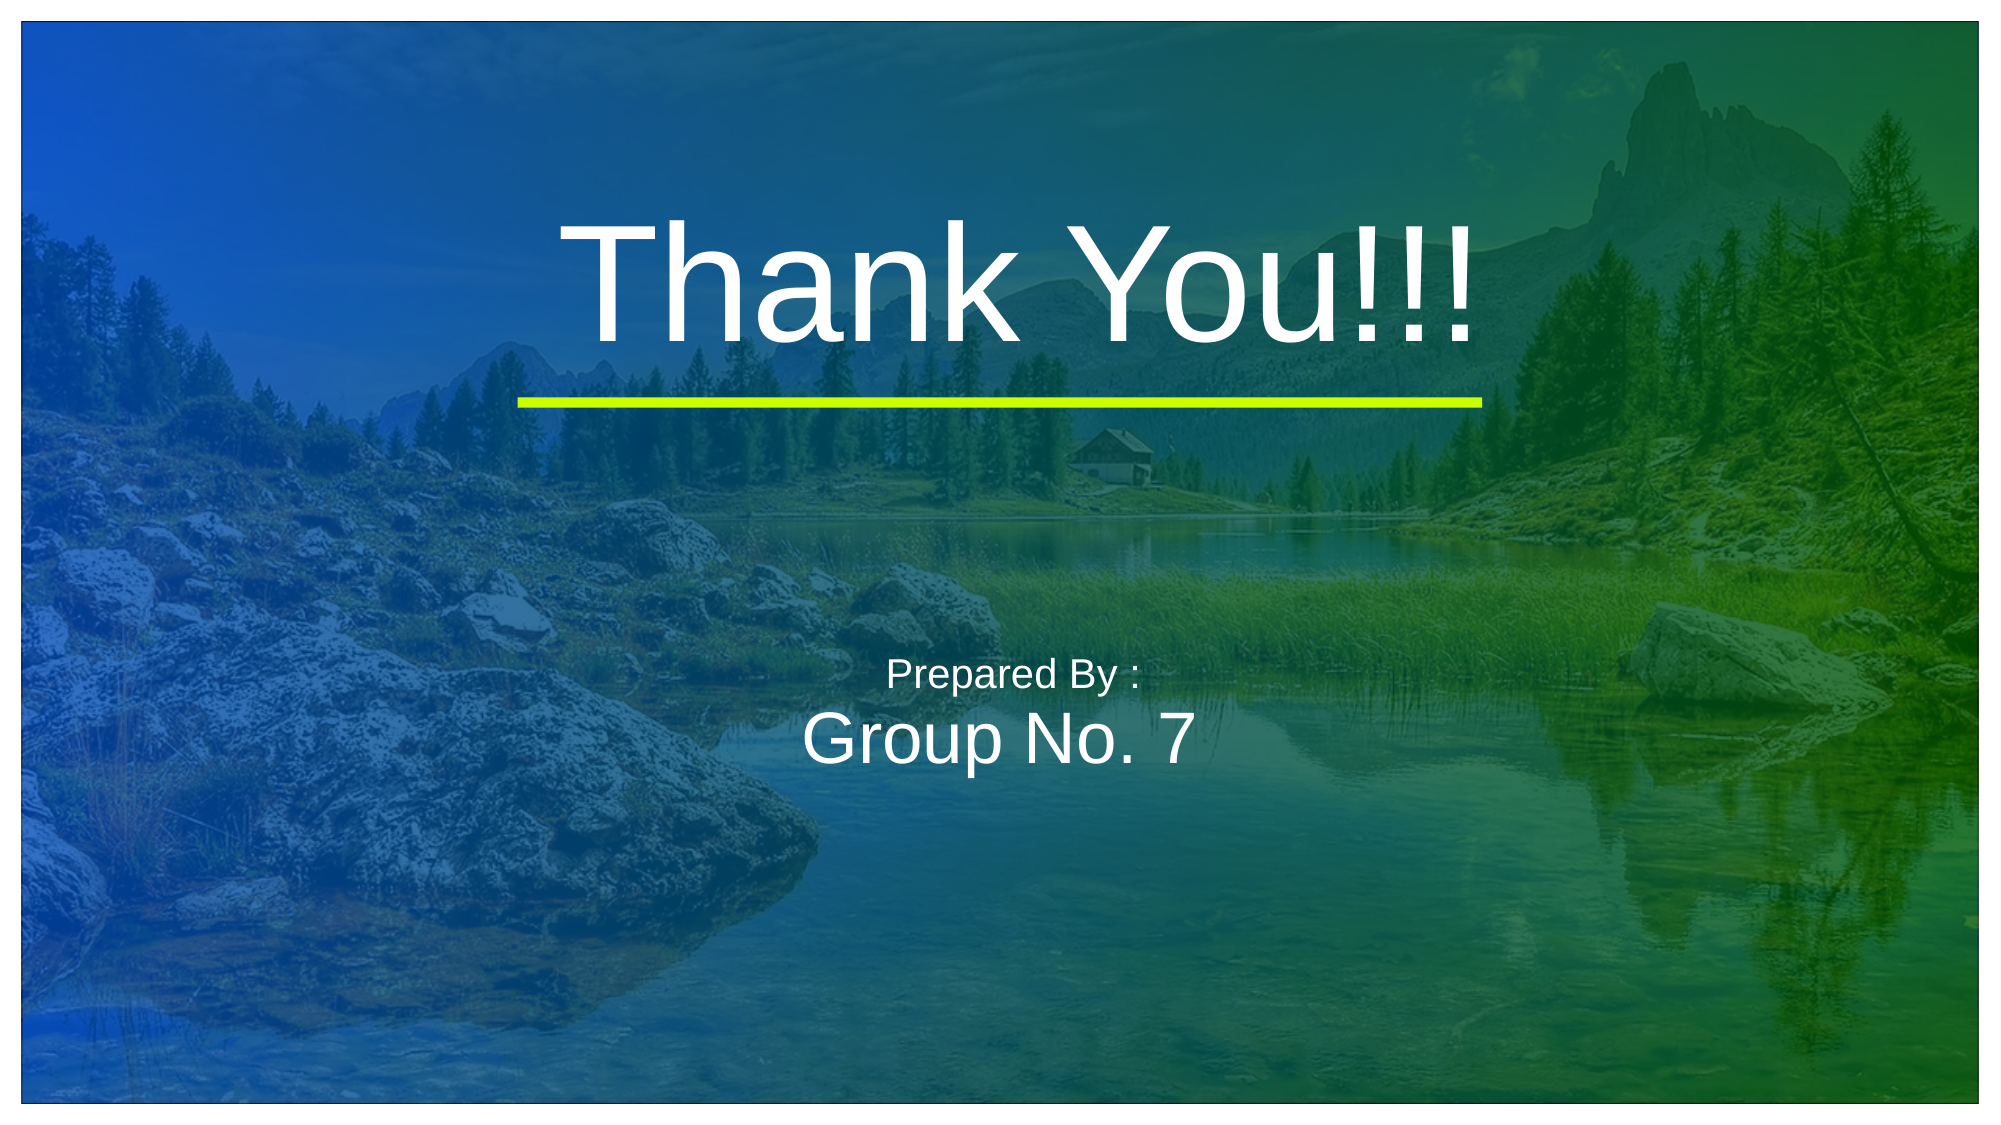

# Thank You!!!
Prepared By :
Group No. 7